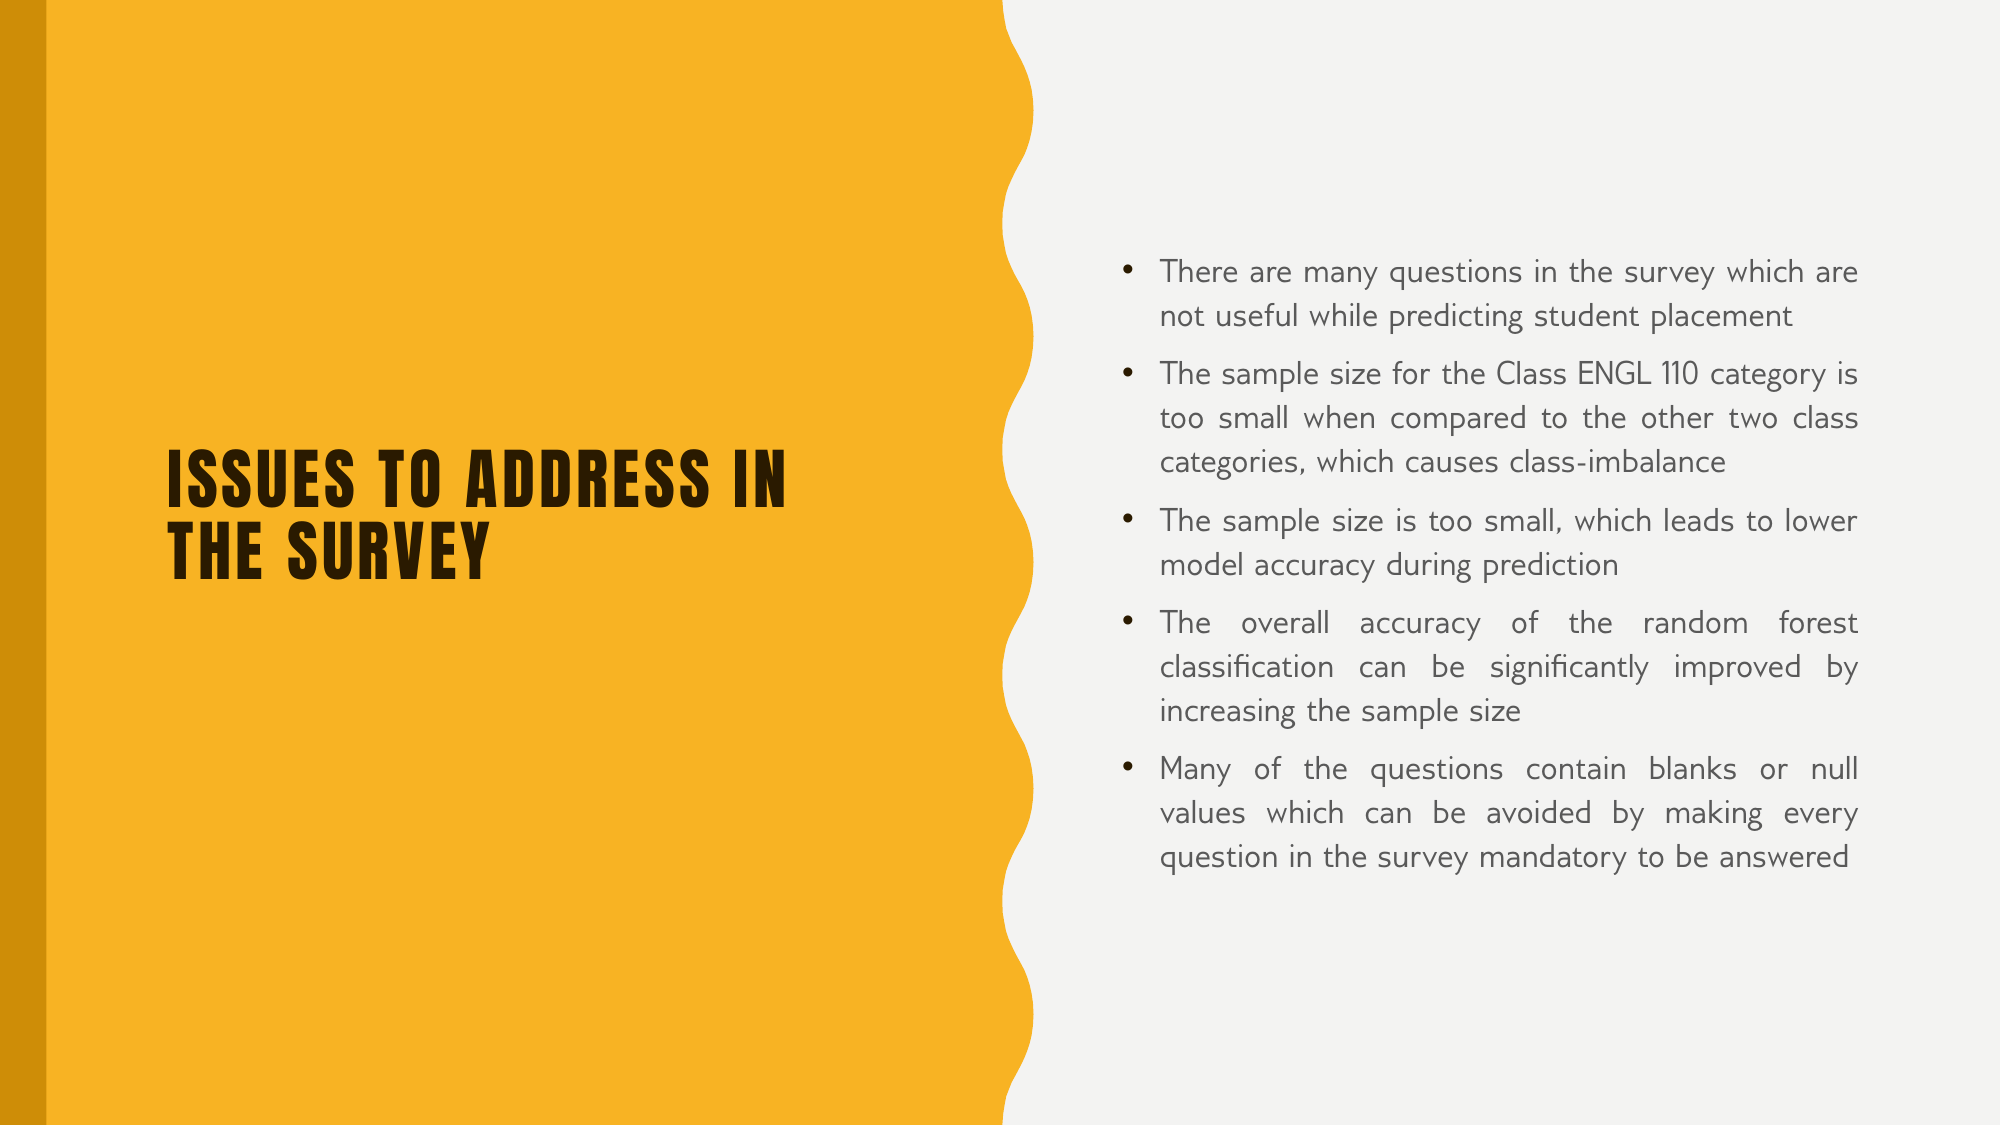

There are many questions in the survey which are not useful while predicting student placement
The sample size for the Class ENGL 110 category is too small when compared to the other two class categories, which causes class-imbalance
The sample size is too small, which leads to lower model accuracy during prediction
The overall accuracy of the random forest classification can be significantly improved by increasing the sample size
Many of the questions contain blanks or null values which can be avoided by making every question in the survey mandatory to be answered
# ISSUES TO ADDRESS IN THE SURVEY